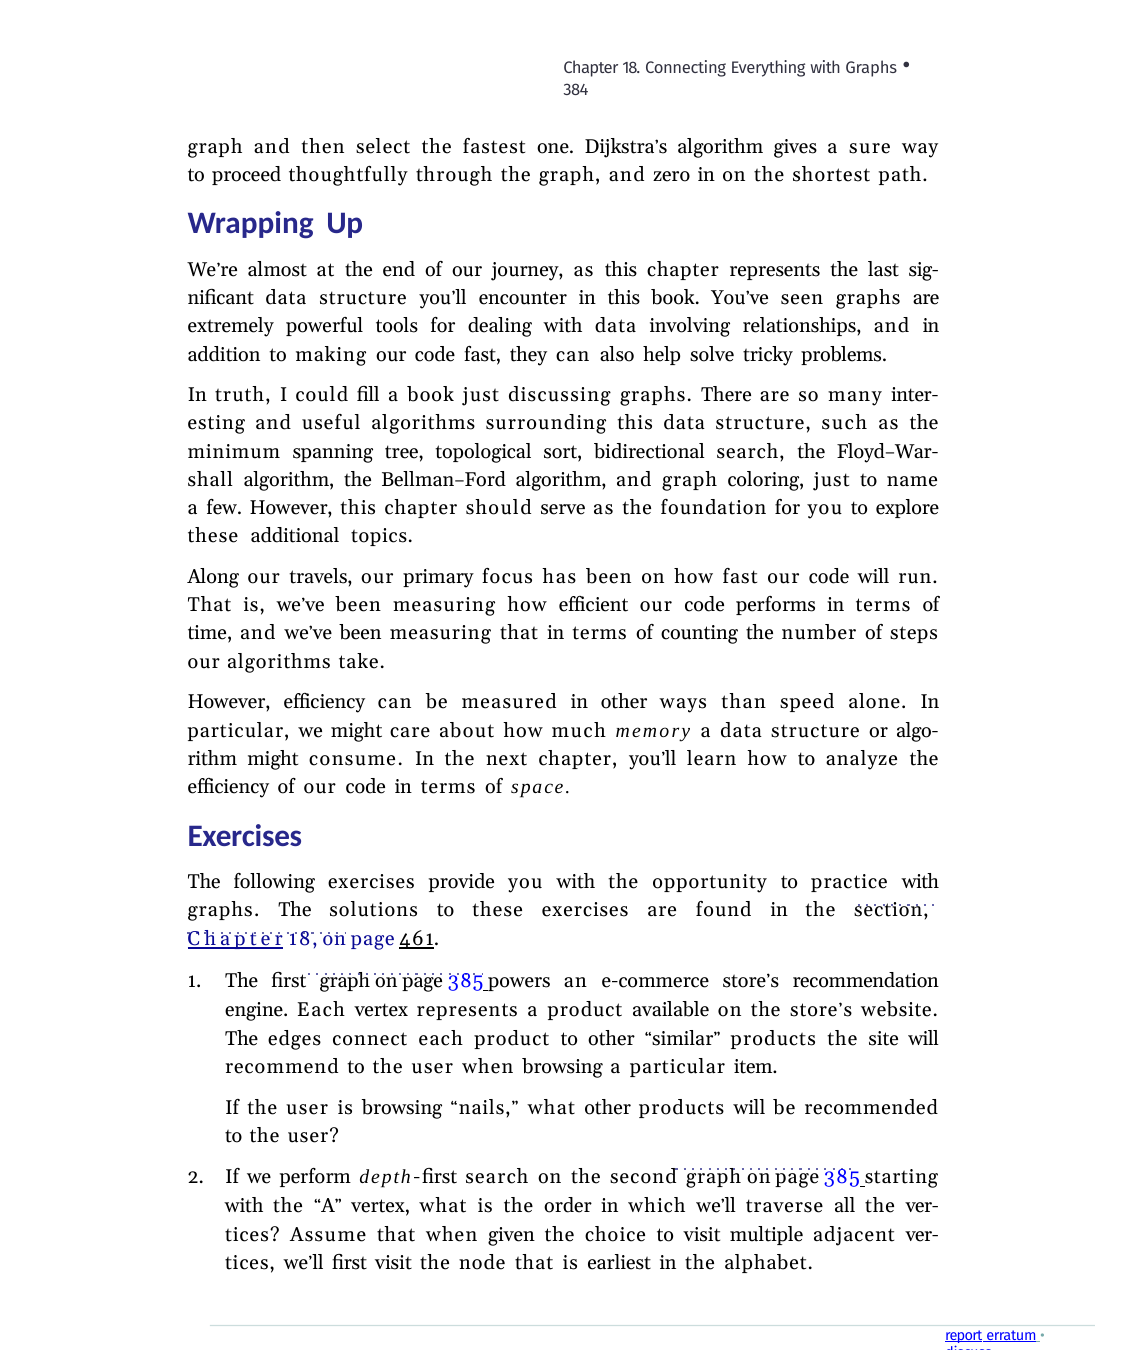

Chapter 18. Connecting Everything with Graphs • 384

graph and then select the fastest one. Dijkstra’s algorithm gives a sure way to proceed thoughtfully through the graph, and zero in on the shortest path.
Wrapping Up
We’re almost at the end of our journey, as this chapter represents the last sig- nificant data structure you’ll encounter in this book. You’ve seen graphs are extremely powerful tools for dealing with data involving relationships, and in addition to making our code fast, they can also help solve tricky problems.
In truth, I could fill a book just discussing graphs. There are so many inter- esting and useful algorithms surrounding this data structure, such as the minimum spanning tree, topological sort, bidirectional search, the Floyd–War- shall algorithm, the Bellman–Ford algorithm, and graph coloring, just to name a few. However, this chapter should serve as the foundation for you to explore these additional topics.
Along our travels, our primary focus has been on how fast our code will run. That is, we’ve been measuring how efficient our code performs in terms of time, and we’ve been measuring that in terms of counting the number of steps our algorithms take.
However, efficiency can be measured in other ways than speed alone. In particular, we might care about how much memory a data structure or algo- rithm might consume. In the next chapter, you’ll learn how to analyze the efficiency of our code in terms of space.
Exercises
The following exercises provide you with the opportunity to practice with graphs. The solutions to these exercises are found in the section, Chapter 18, on page 461.
The first graph on page 385 powers an e-commerce store’s recommendation engine. Each vertex represents a product available on the store’s website. The edges connect each product to other “similar” products the site will recommend to the user when browsing a particular item.
If the user is browsing “nails,” what other products will be recommended to the user?
If we perform depth-first search on the second graph on page 385 starting with the “A” vertex, what is the order in which we’ll traverse all the ver- tices? Assume that when given the choice to visit multiple adjacent ver- tices, we’ll first visit the node that is earliest in the alphabet.

report erratum • discuss